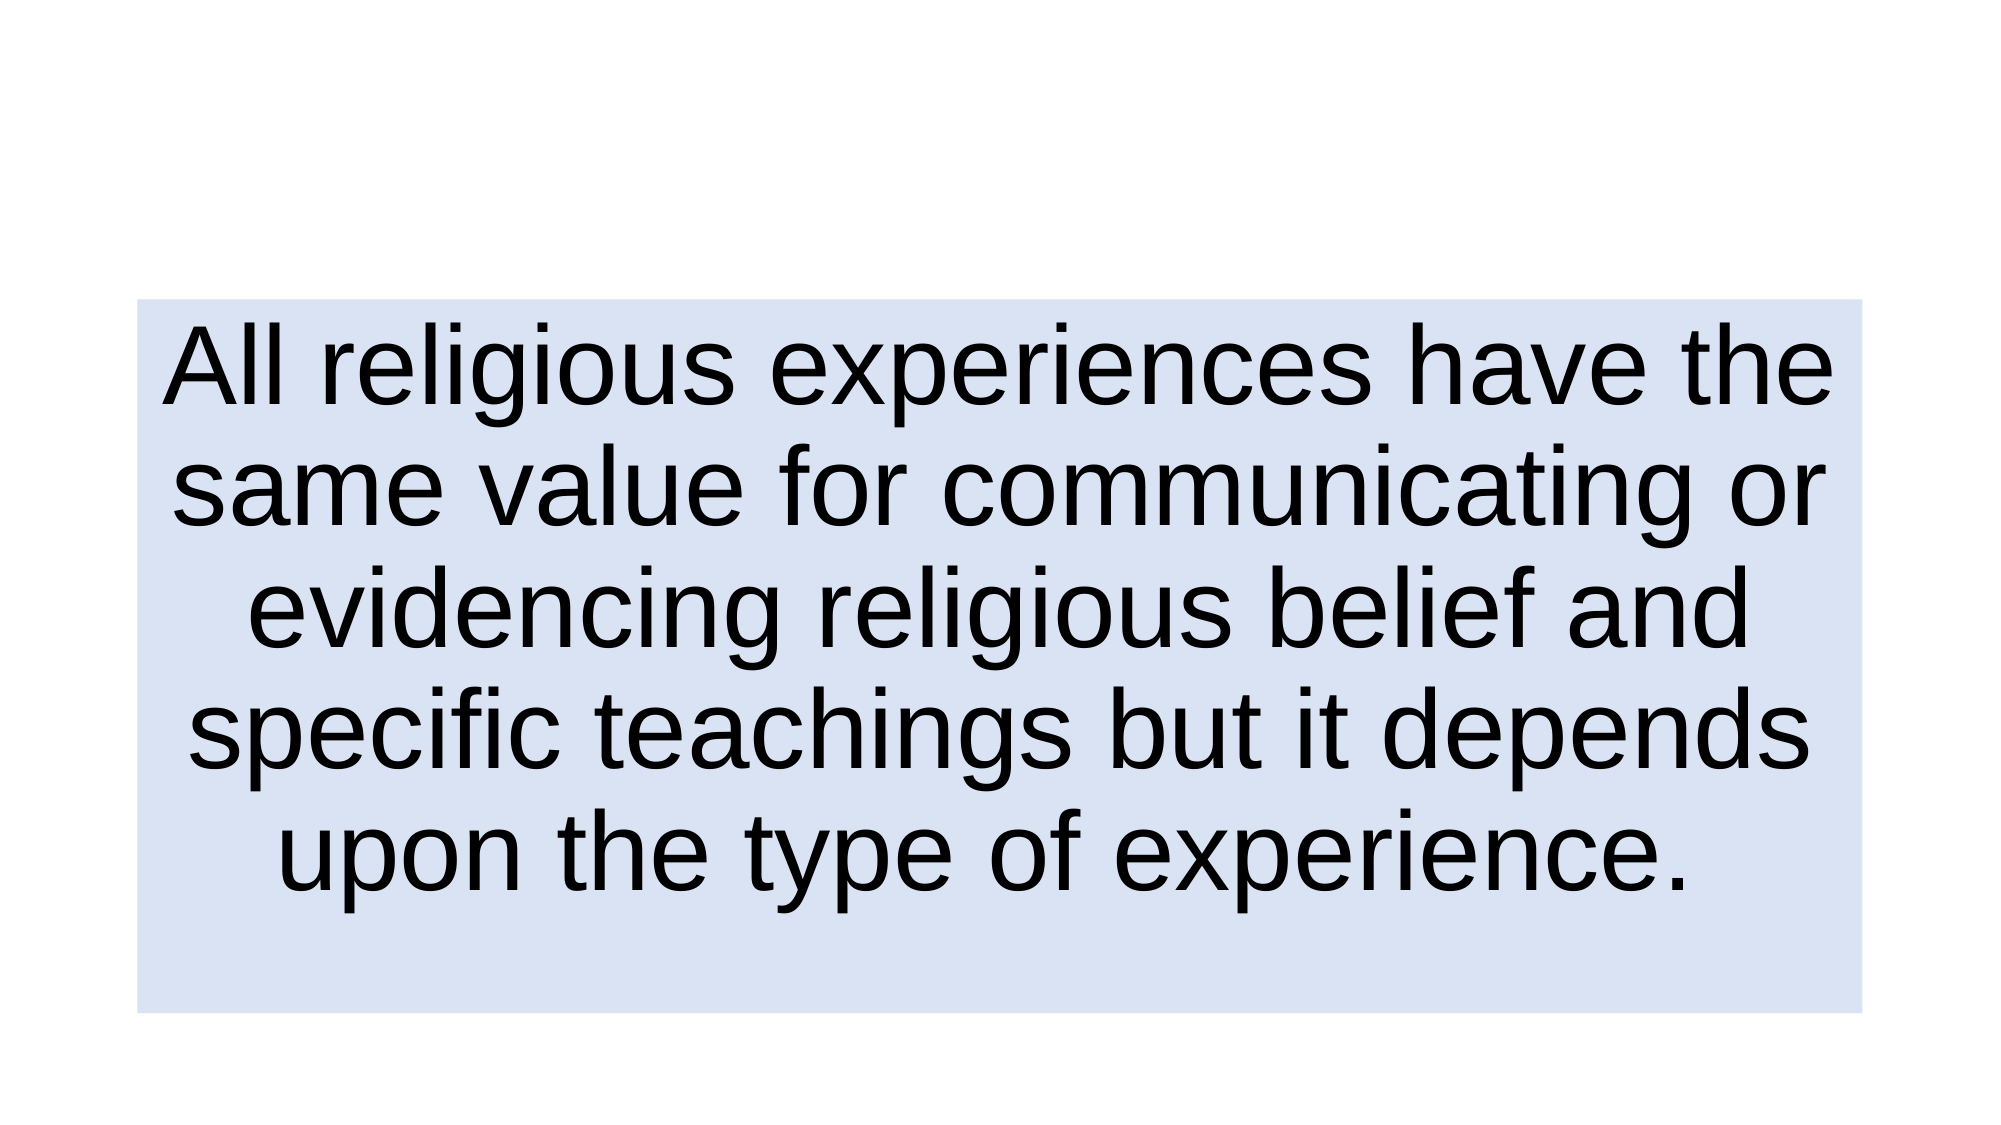

All religious experiences have the same value for communicating or evidencing religious belief and specific teachings but it depends upon the type of experience.